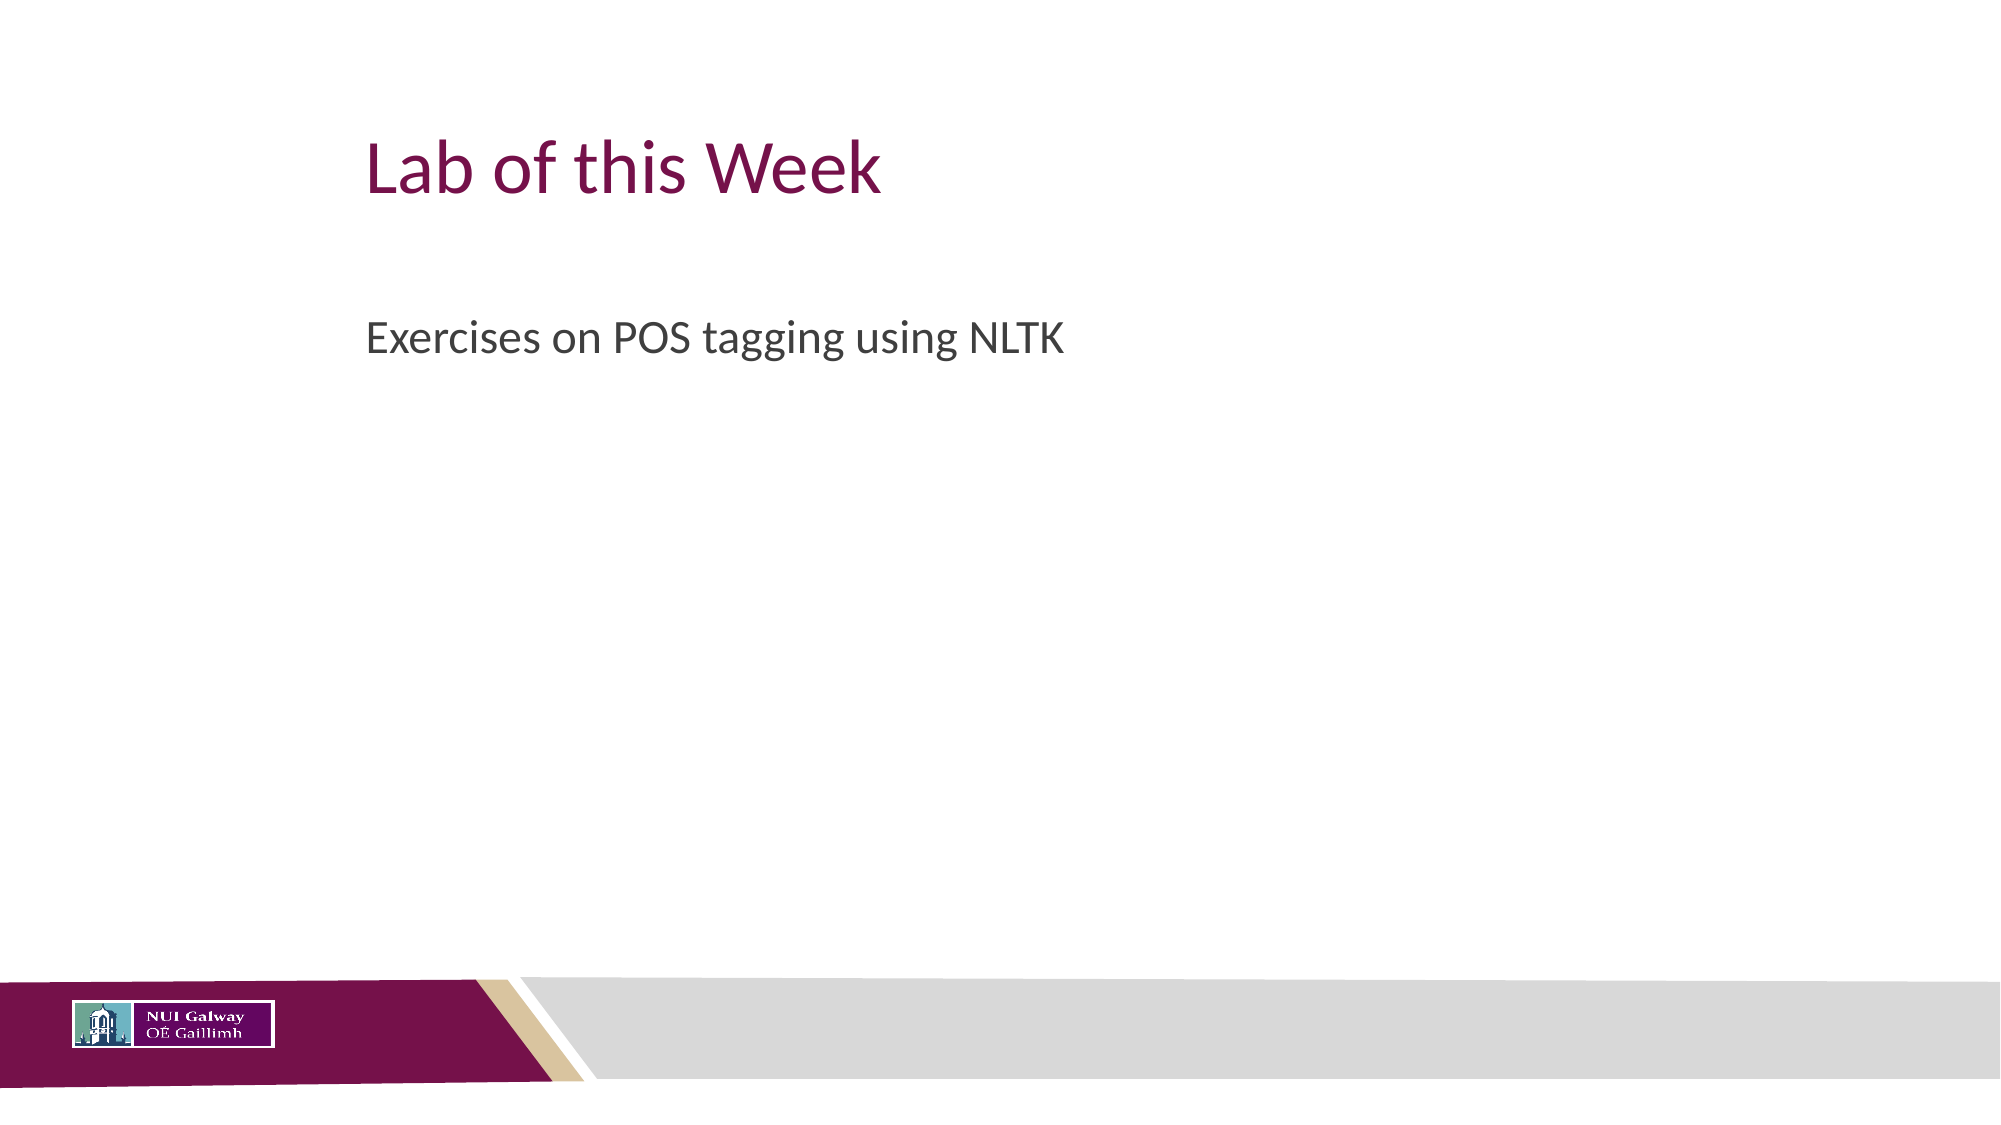

# Lab of this Week
Exercises on POS tagging using NLTK